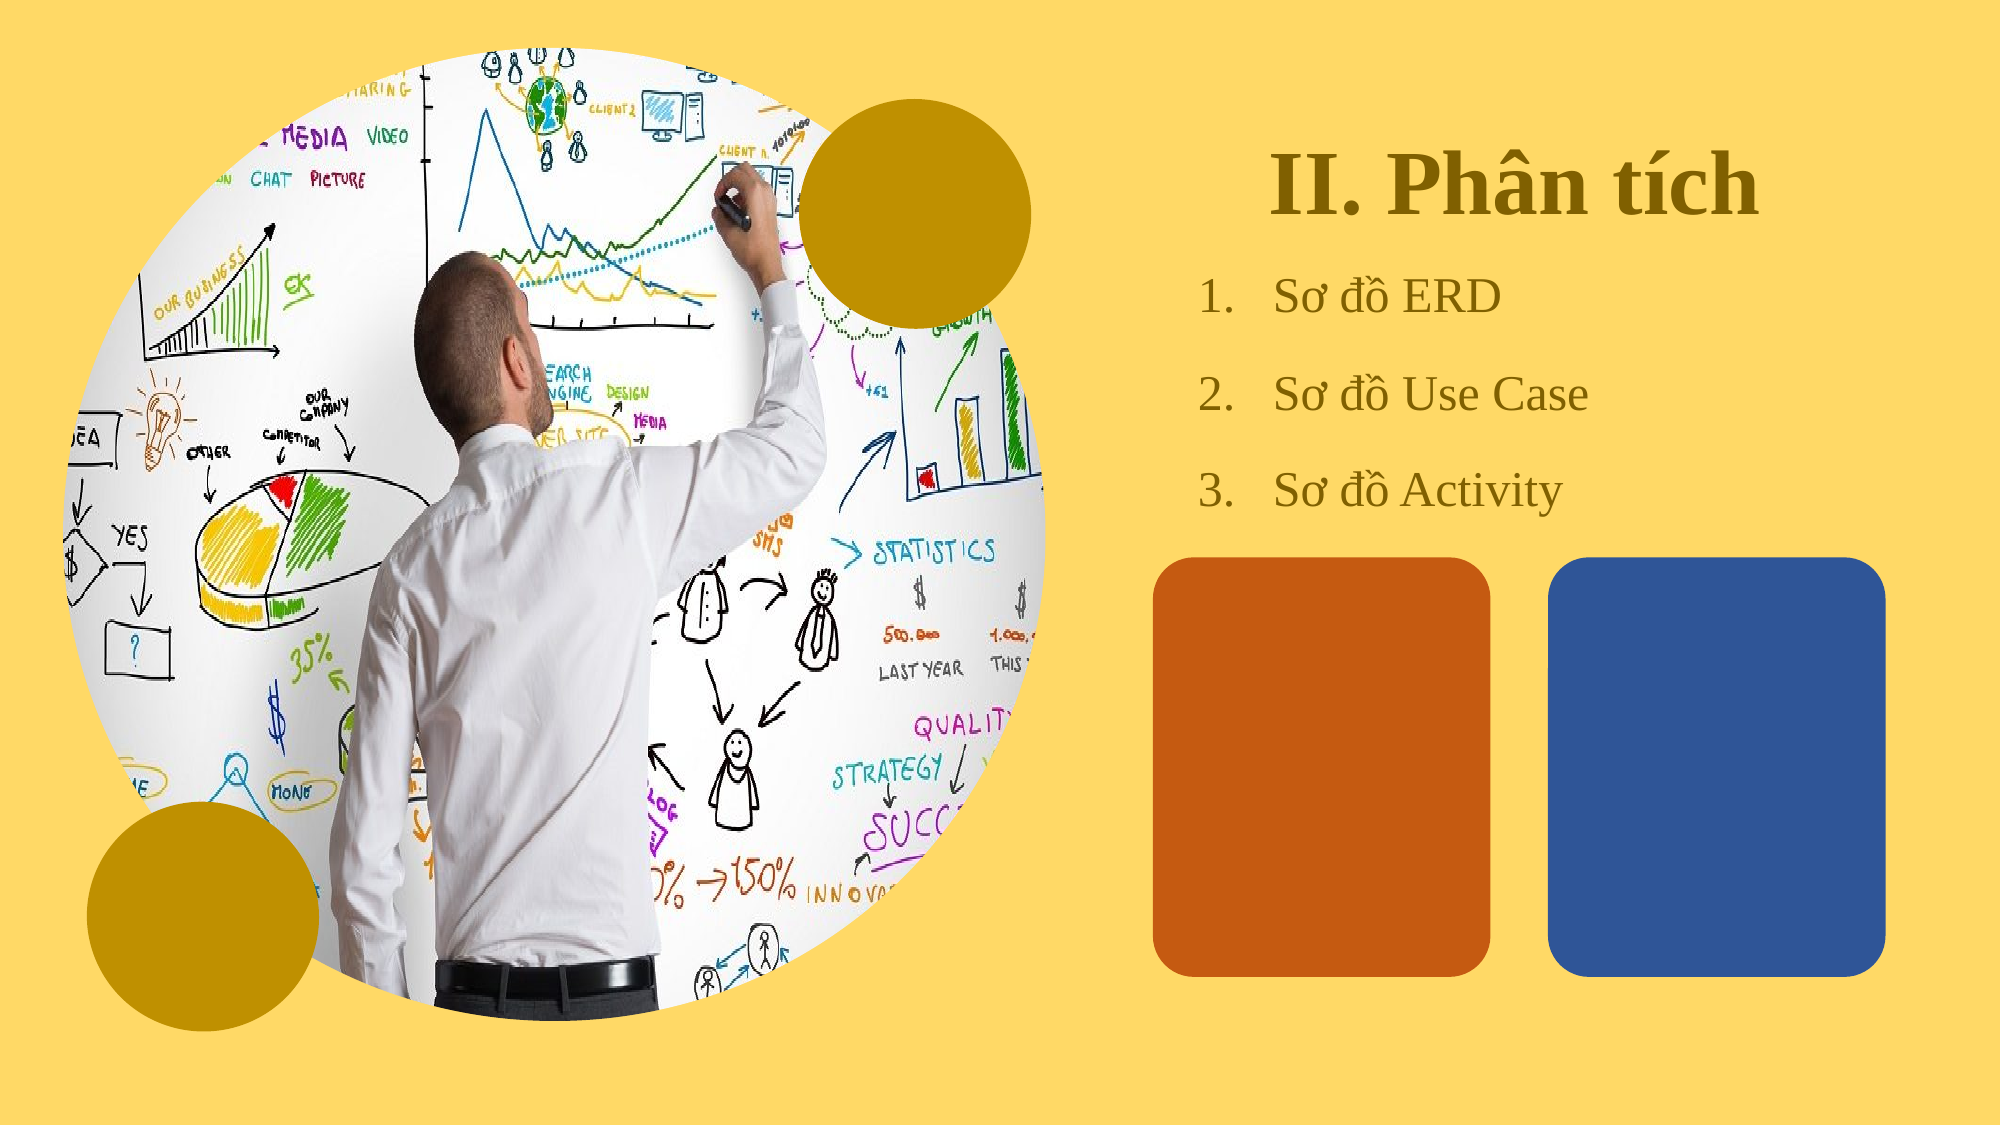

NỘI DUNG 1

II. Phân tích
Sơ đồ ERD
Sơ đồ Use Case
Sơ đồ Activity